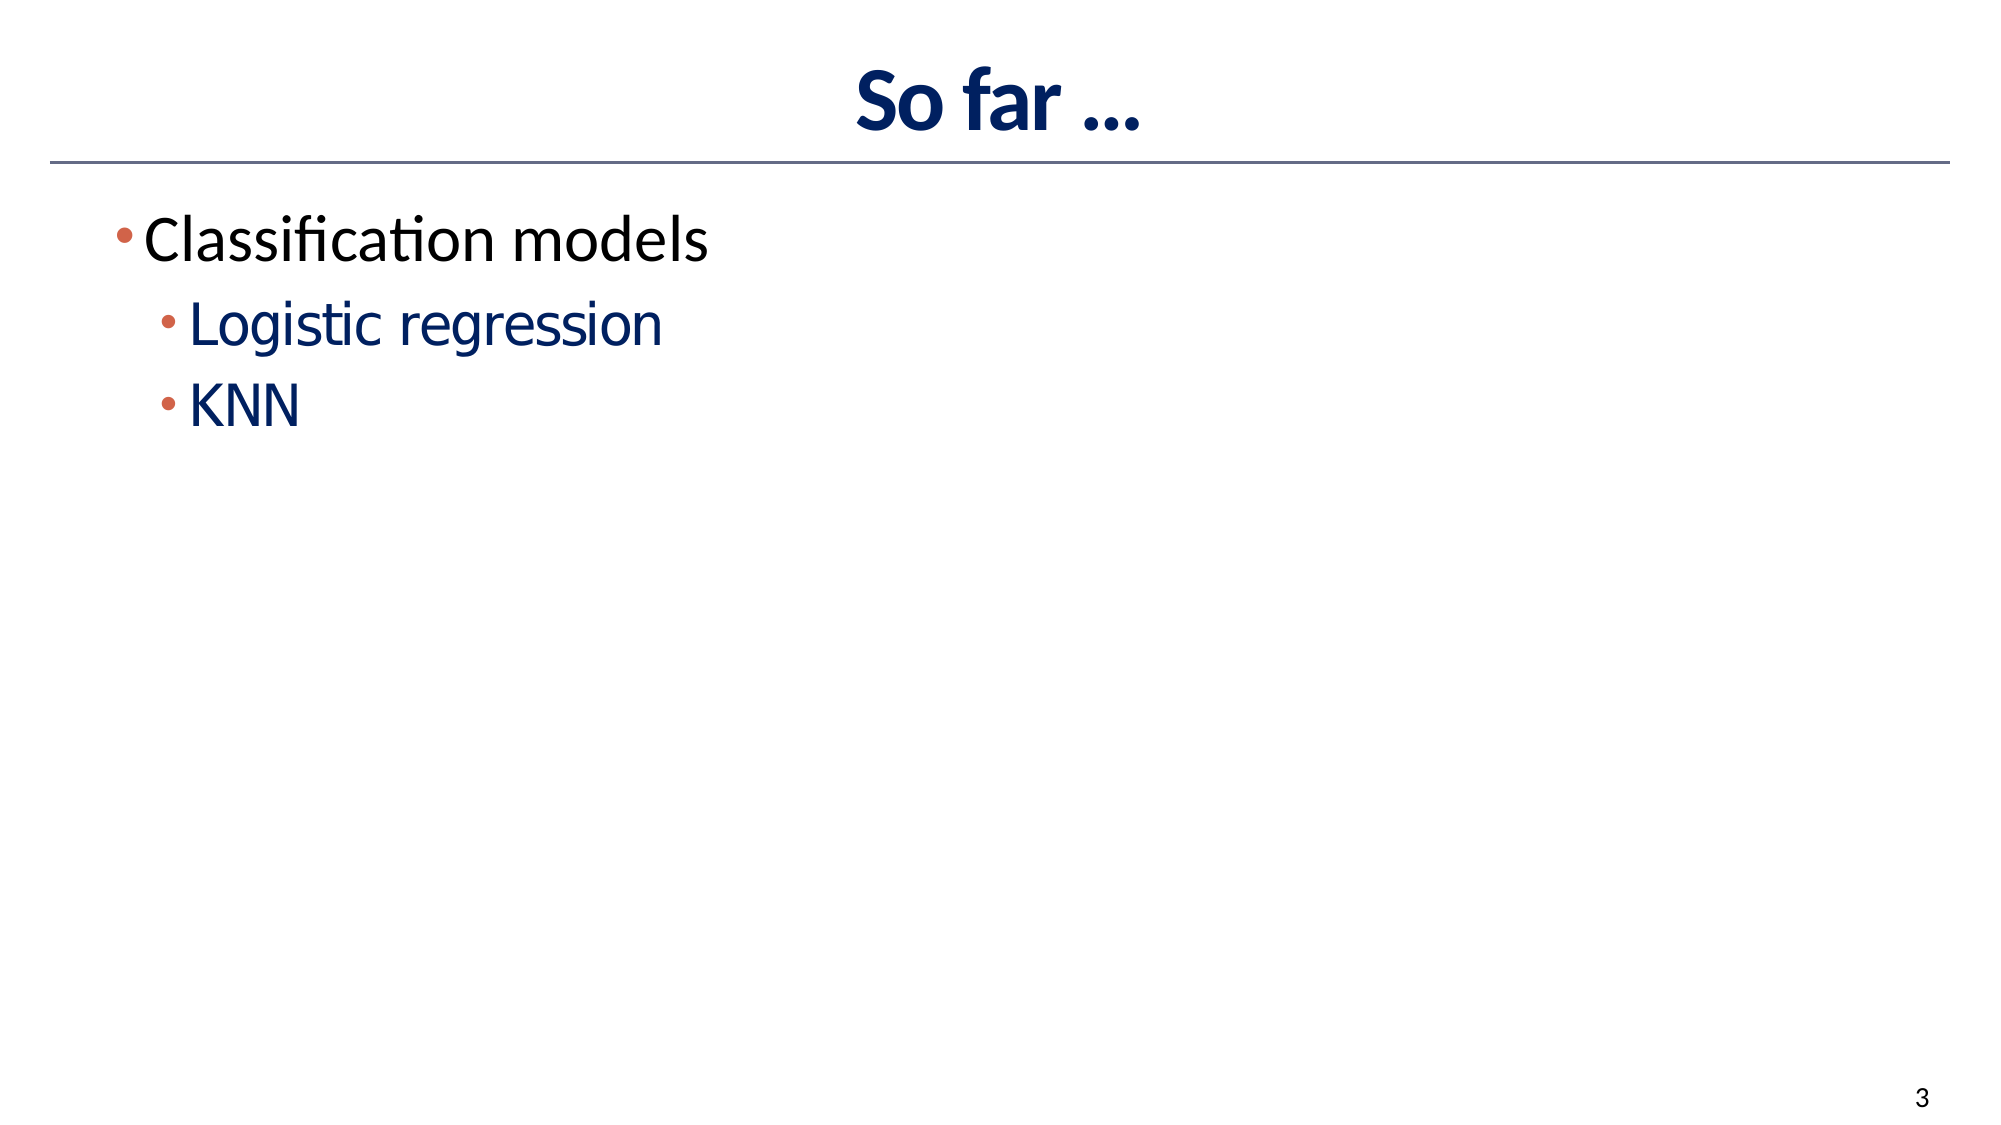

# So far …
Classification models
Logistic regression
KNN
3